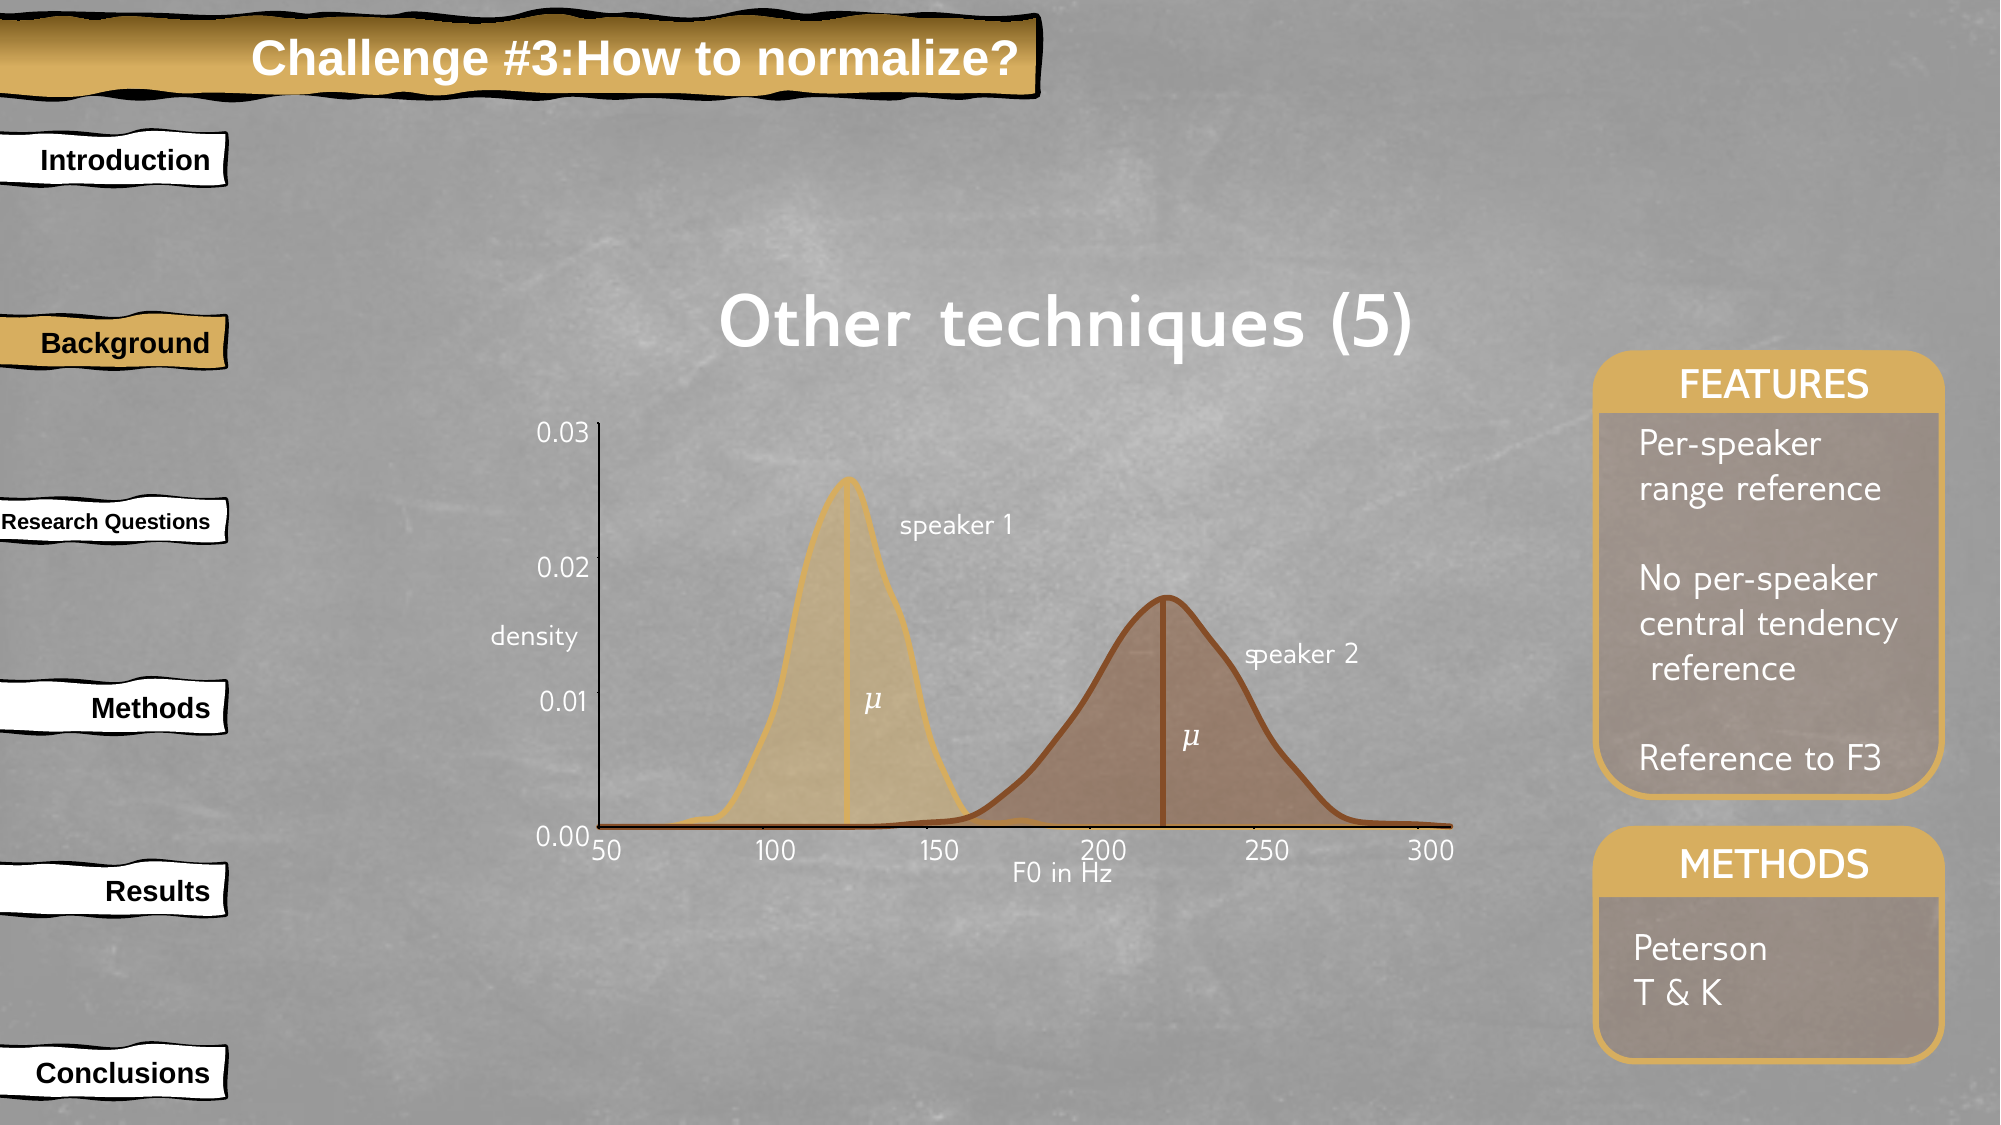

Challenge #3:How to normalize?
Introduction
Other techniques (5)
Background

Per-speaker range reference

No per-speaker central tendency  reference

Reference to F3
FEATURES
0.03

speaker 1
Research Questions
0.02

density
s
peaker 2
𝜇
0.01
Methods

𝜇
0.00
50
100
150
200
250
300

Peterson
T & K
METHODS
F0 in Hz
Results
Conclusions